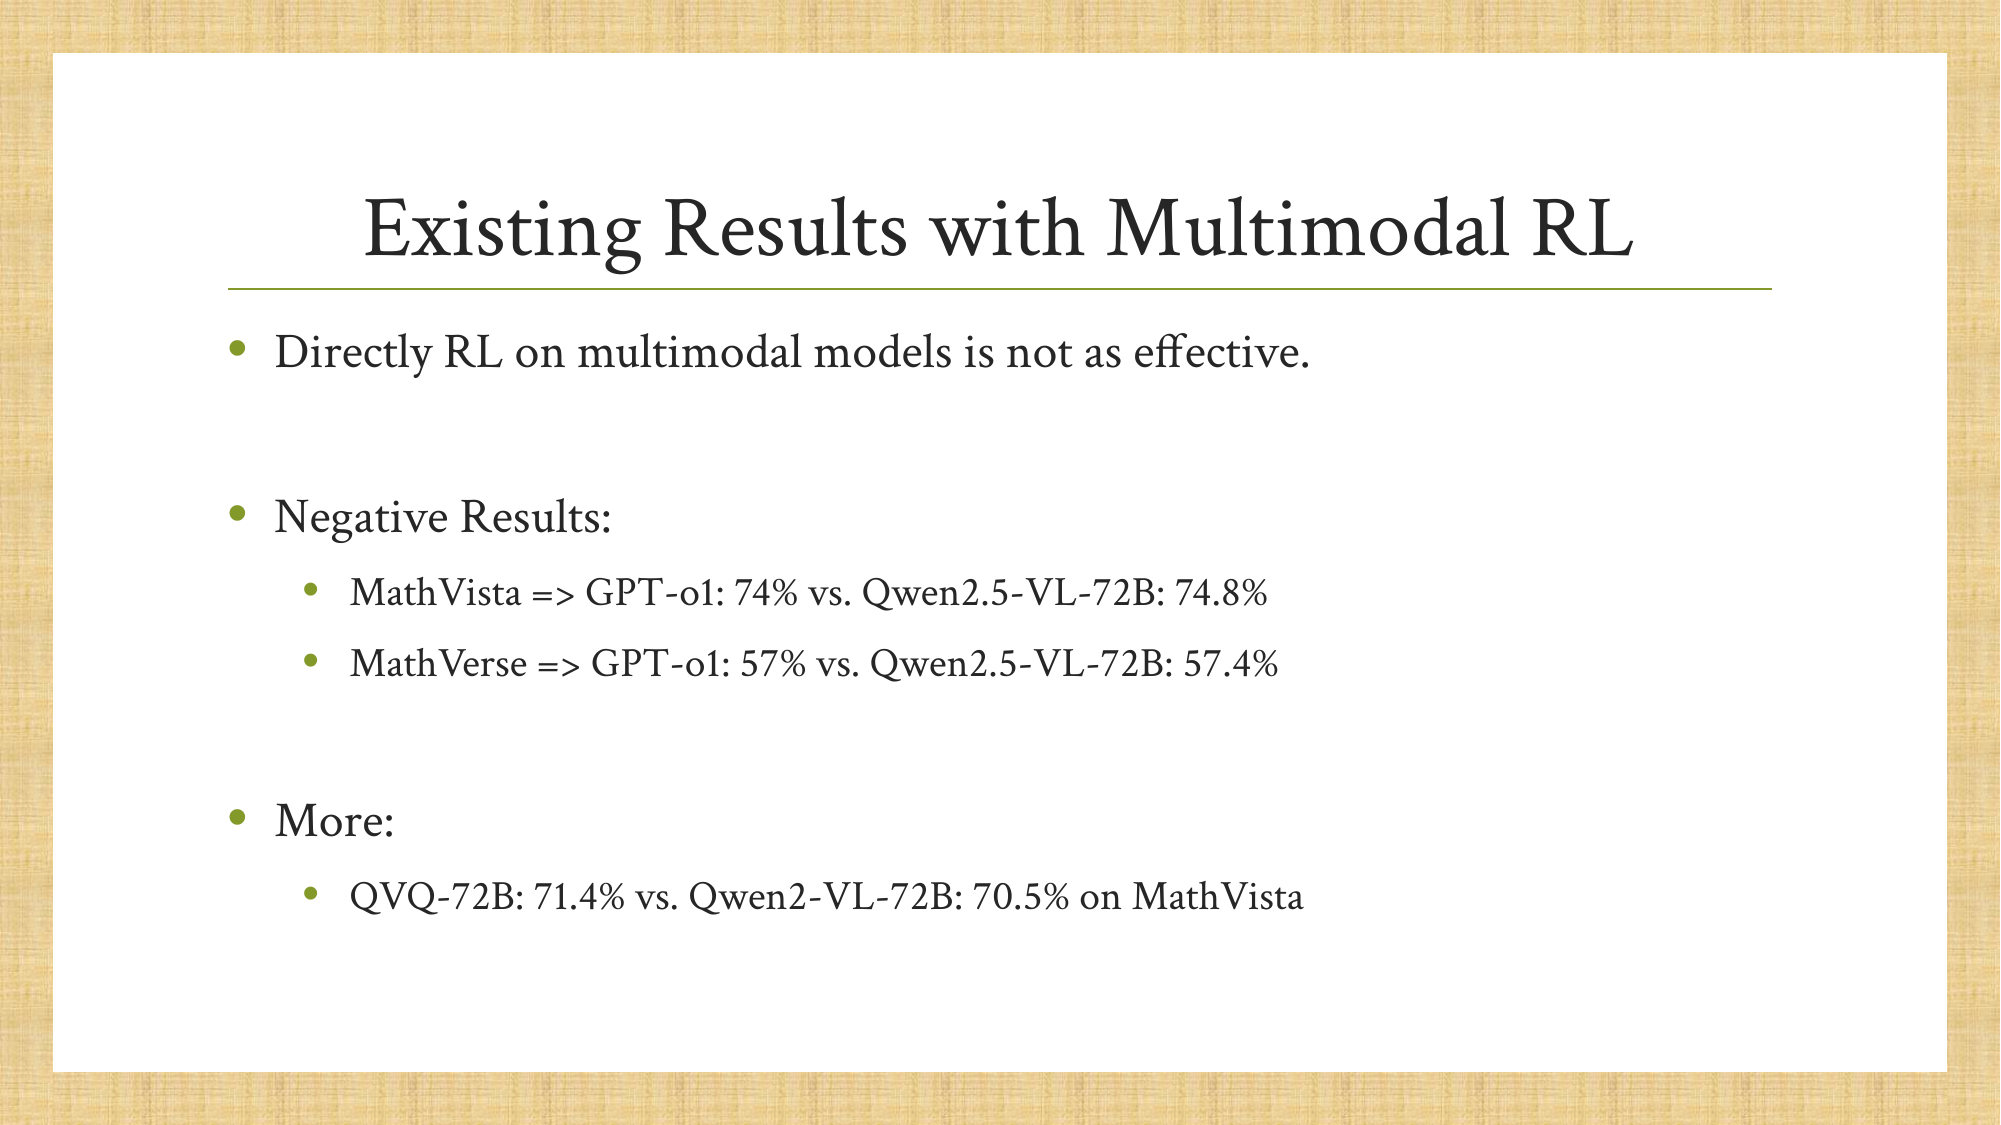

# Existing Results with Multimodal RL
Directly RL on multimodal models is not as effective.

Negative Results:
MathVista => GPT-o1: 74% vs. Qwen2.5-VL-72B: 74.8%
MathVerse => GPT-o1: 57% vs. Qwen2.5-VL-72B: 57.4%

More:
QVQ-72B: 71.4% vs. Qwen2-VL-72B: 70.5% on MathVista